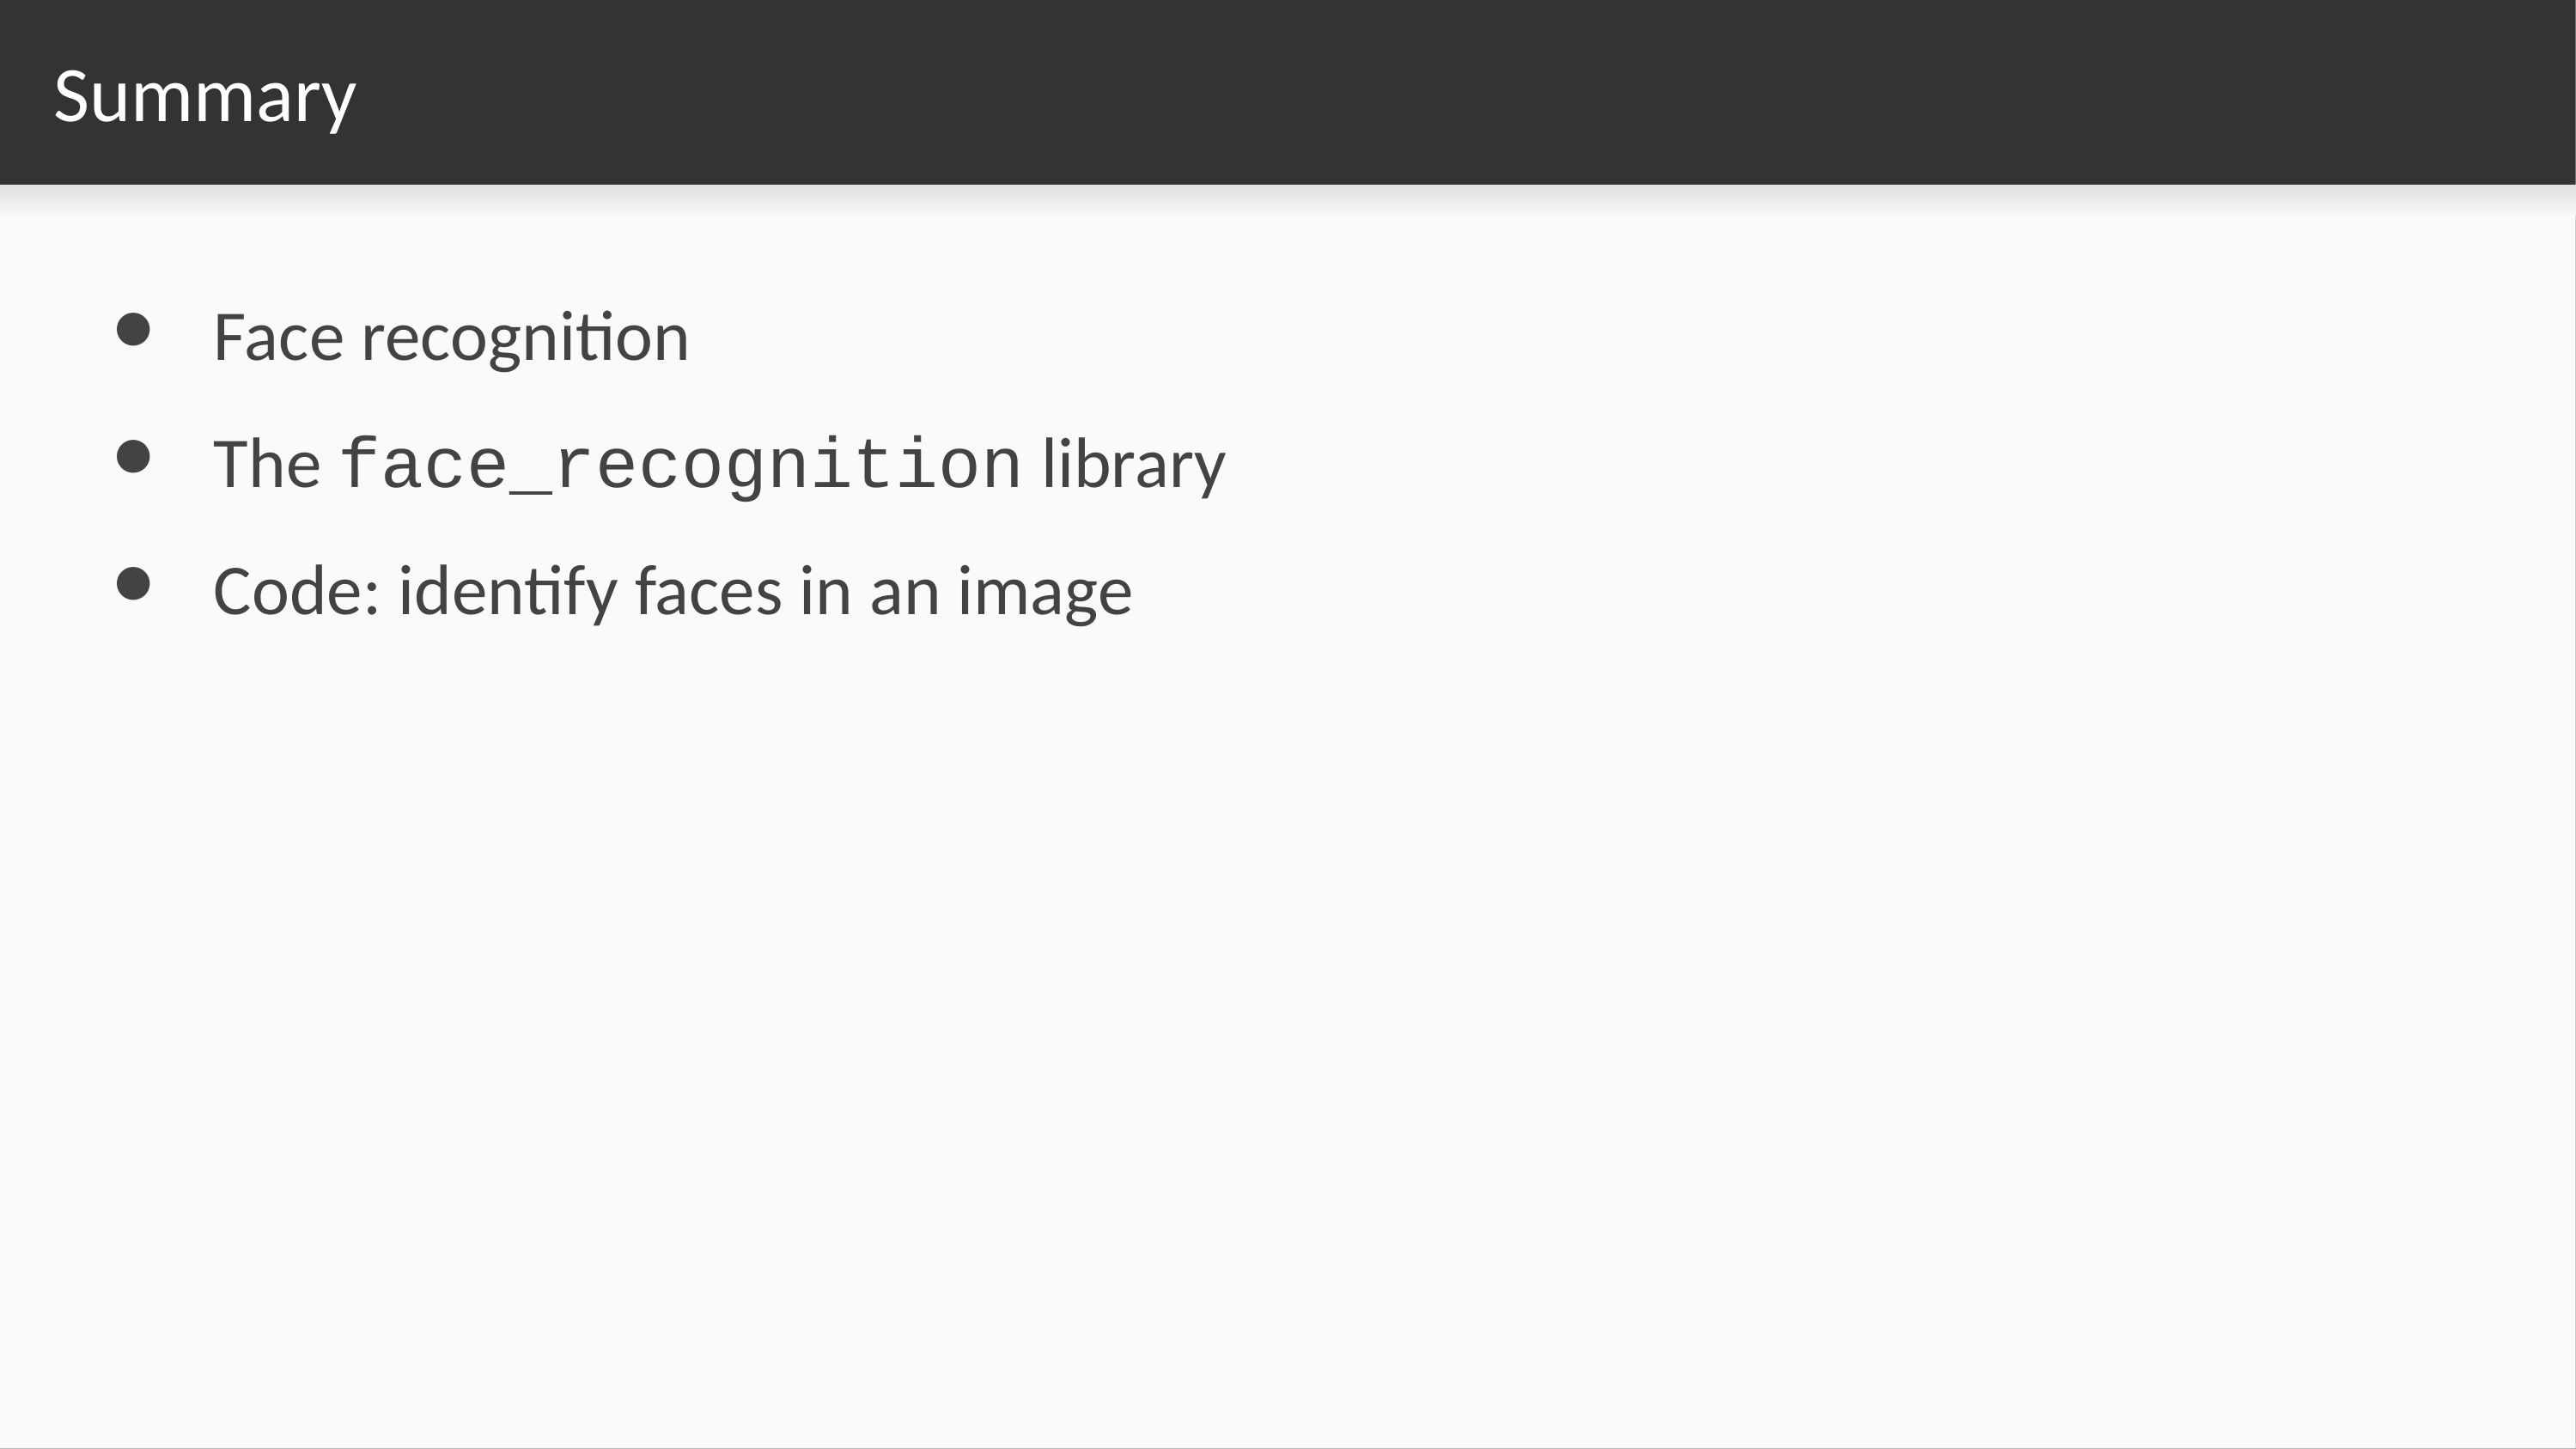

# Summary
Face recognition
The face_recognition library
Code: identify faces in an image